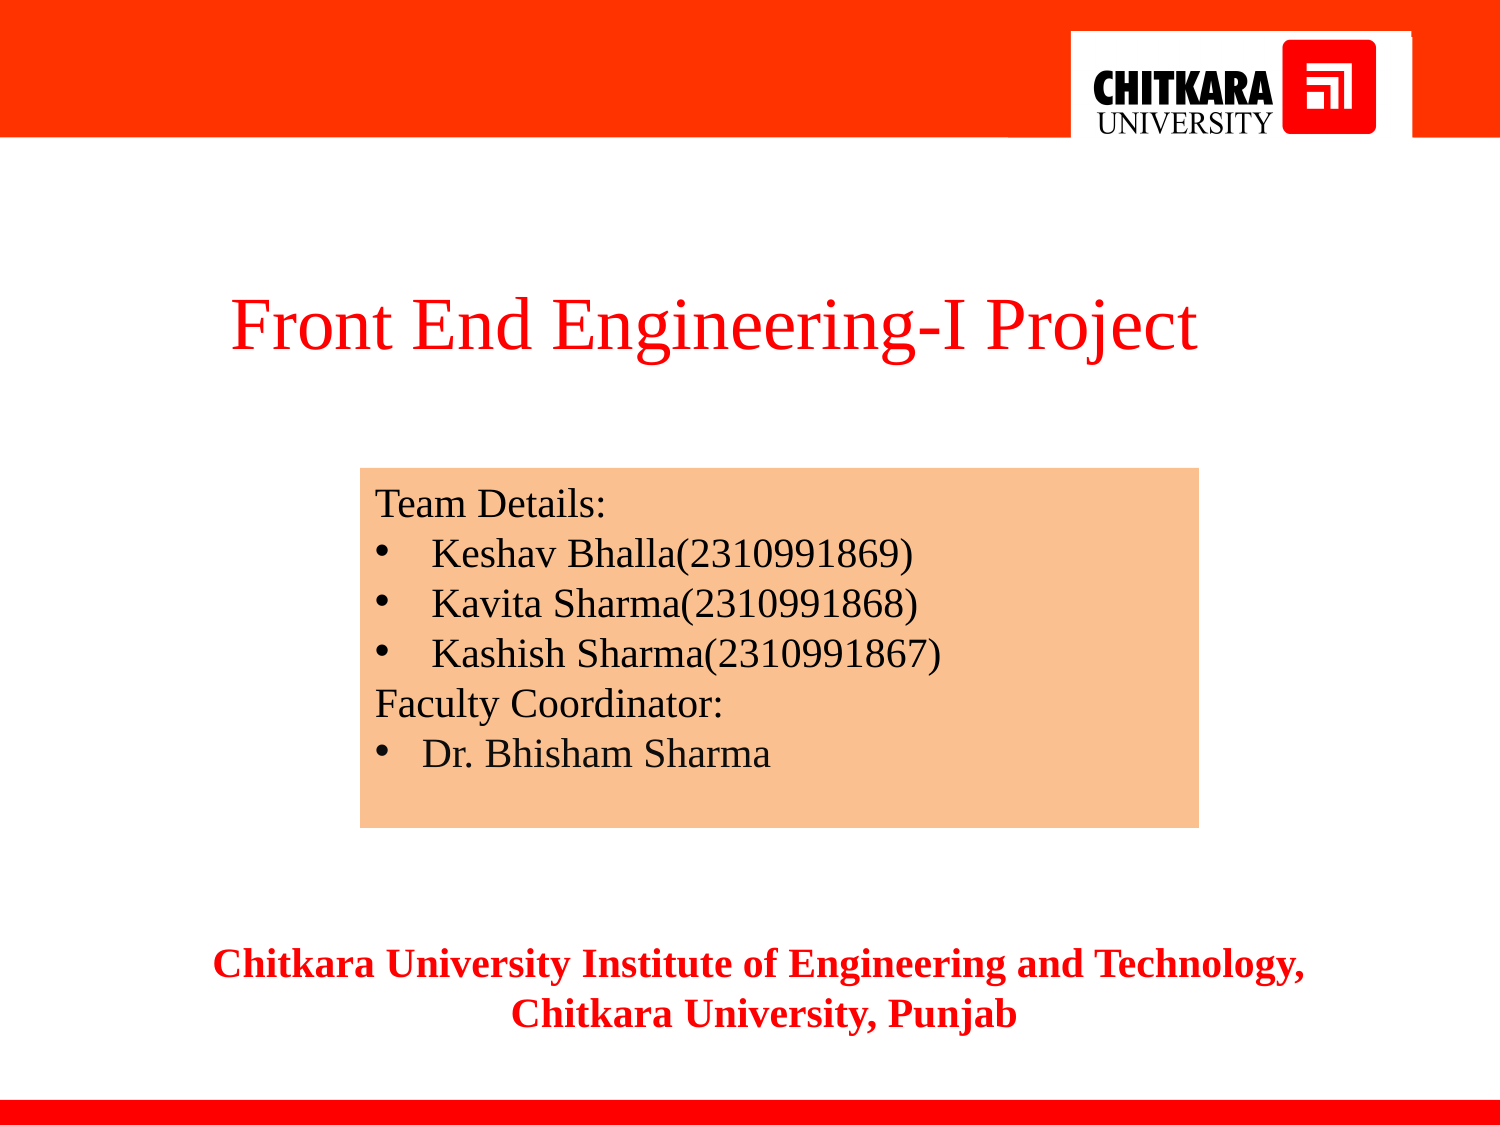

Front End Engineering-I Project
Team Details:
Keshav Bhalla(2310991869)
Kavita Sharma(2310991868)
Kashish Sharma(2310991867)
Faculty Coordinator:
Dr. Bhisham Sharma

:

Chitkara University Institute of Engineering and Technology,
Chitkara University, Punjab